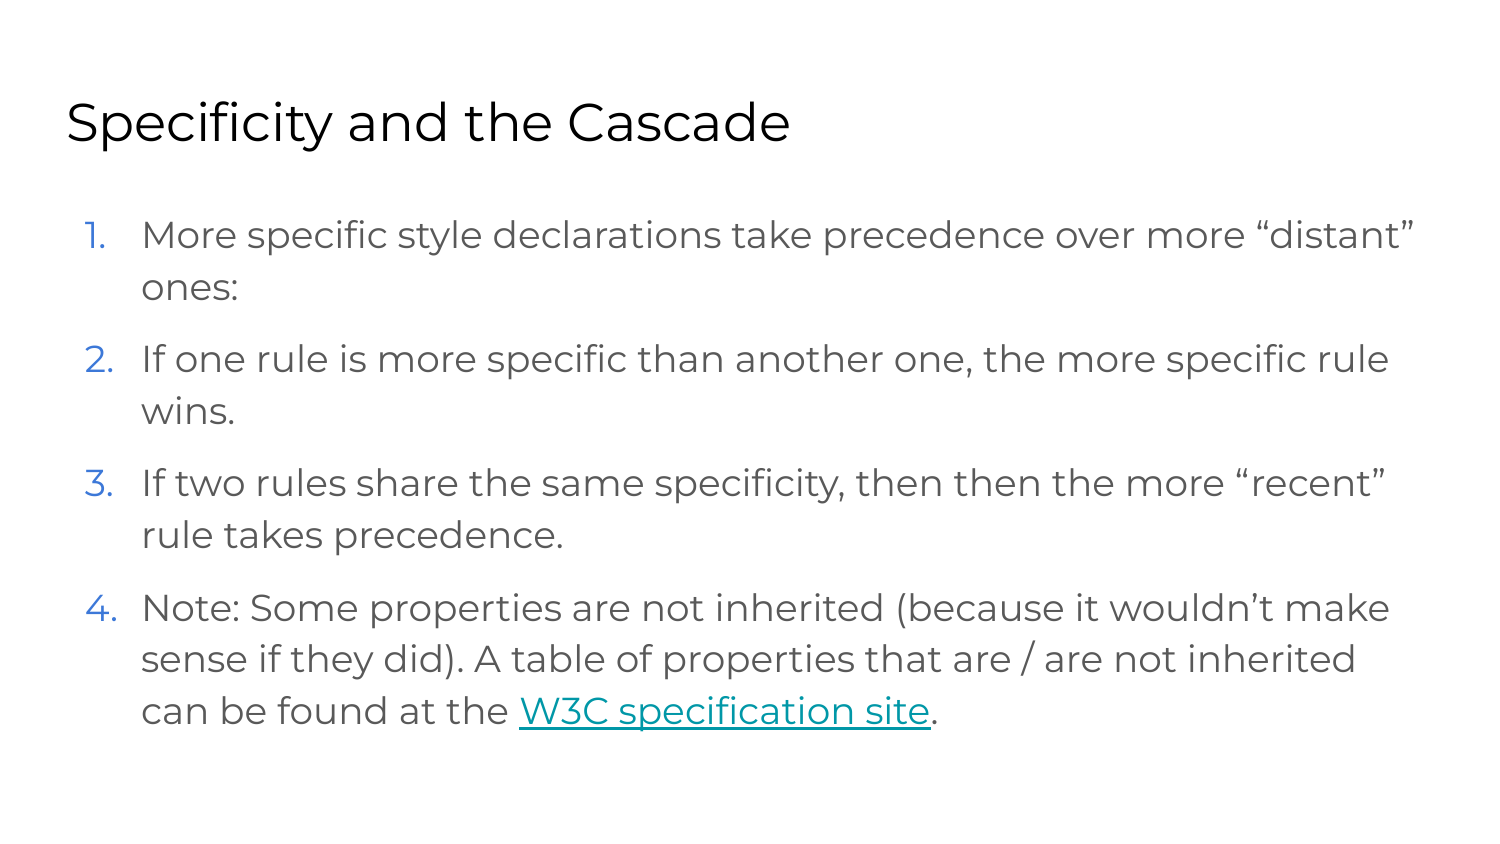

# Specificity and the Cascade
More specific style declarations take precedence over more “distant” ones:
If one rule is more specific than another one, the more specific rule wins.
If two rules share the same specificity, then then the more “recent” rule takes precedence.
Note: Some properties are not inherited (because it wouldn’t make sense if they did). A table of properties that are / are not inherited can be found at the W3C specification site.